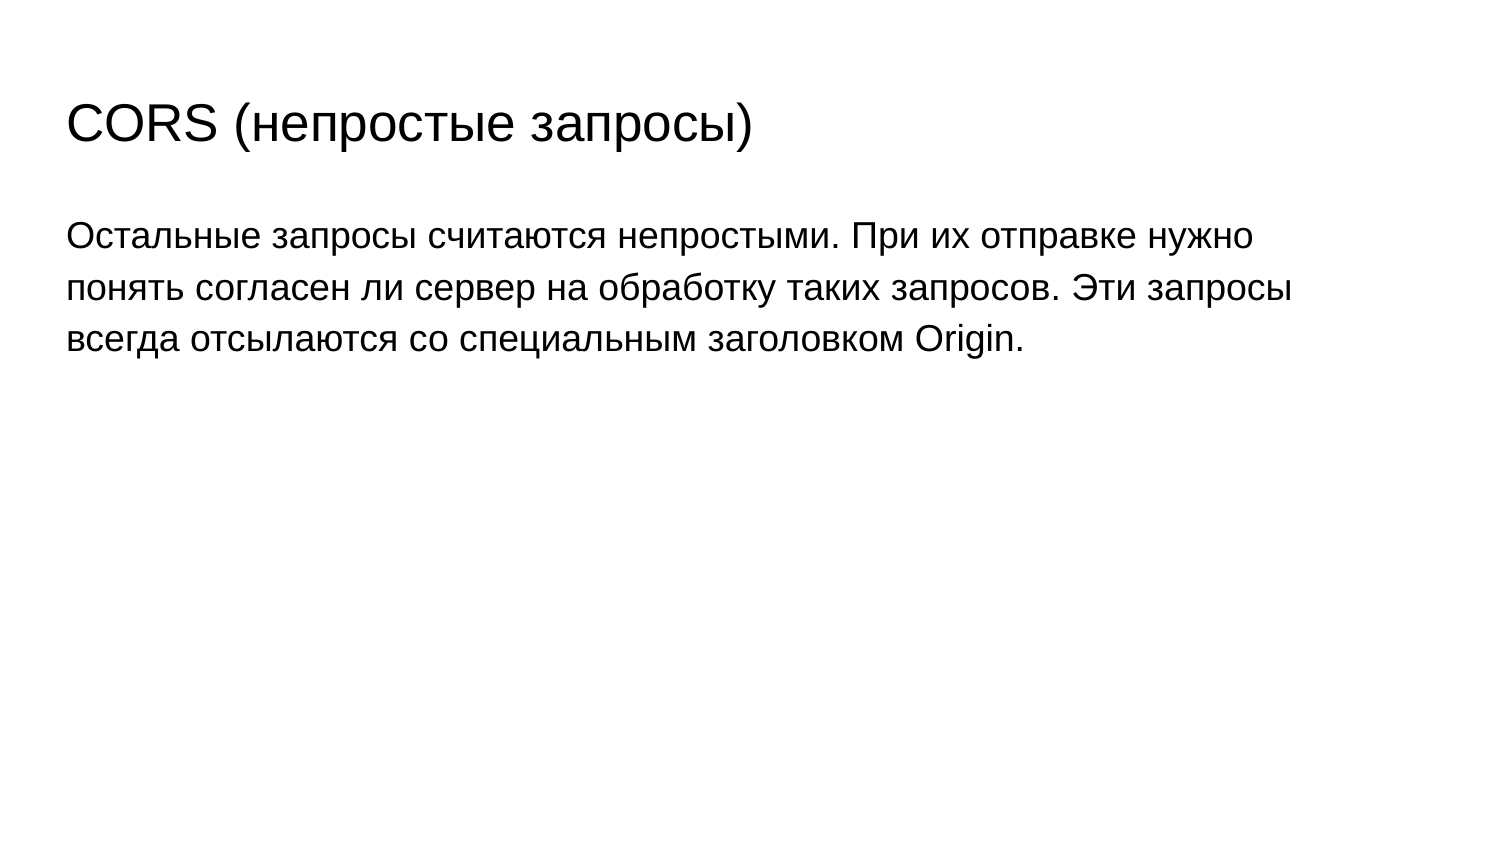

# CORS (непростые запросы)
Остальные запросы считаются непростыми. При их отправке нужно понять согласен ли сервер на обработку таких запросов. Эти запросы всегда отсылаются со специальным заголовком Origin.